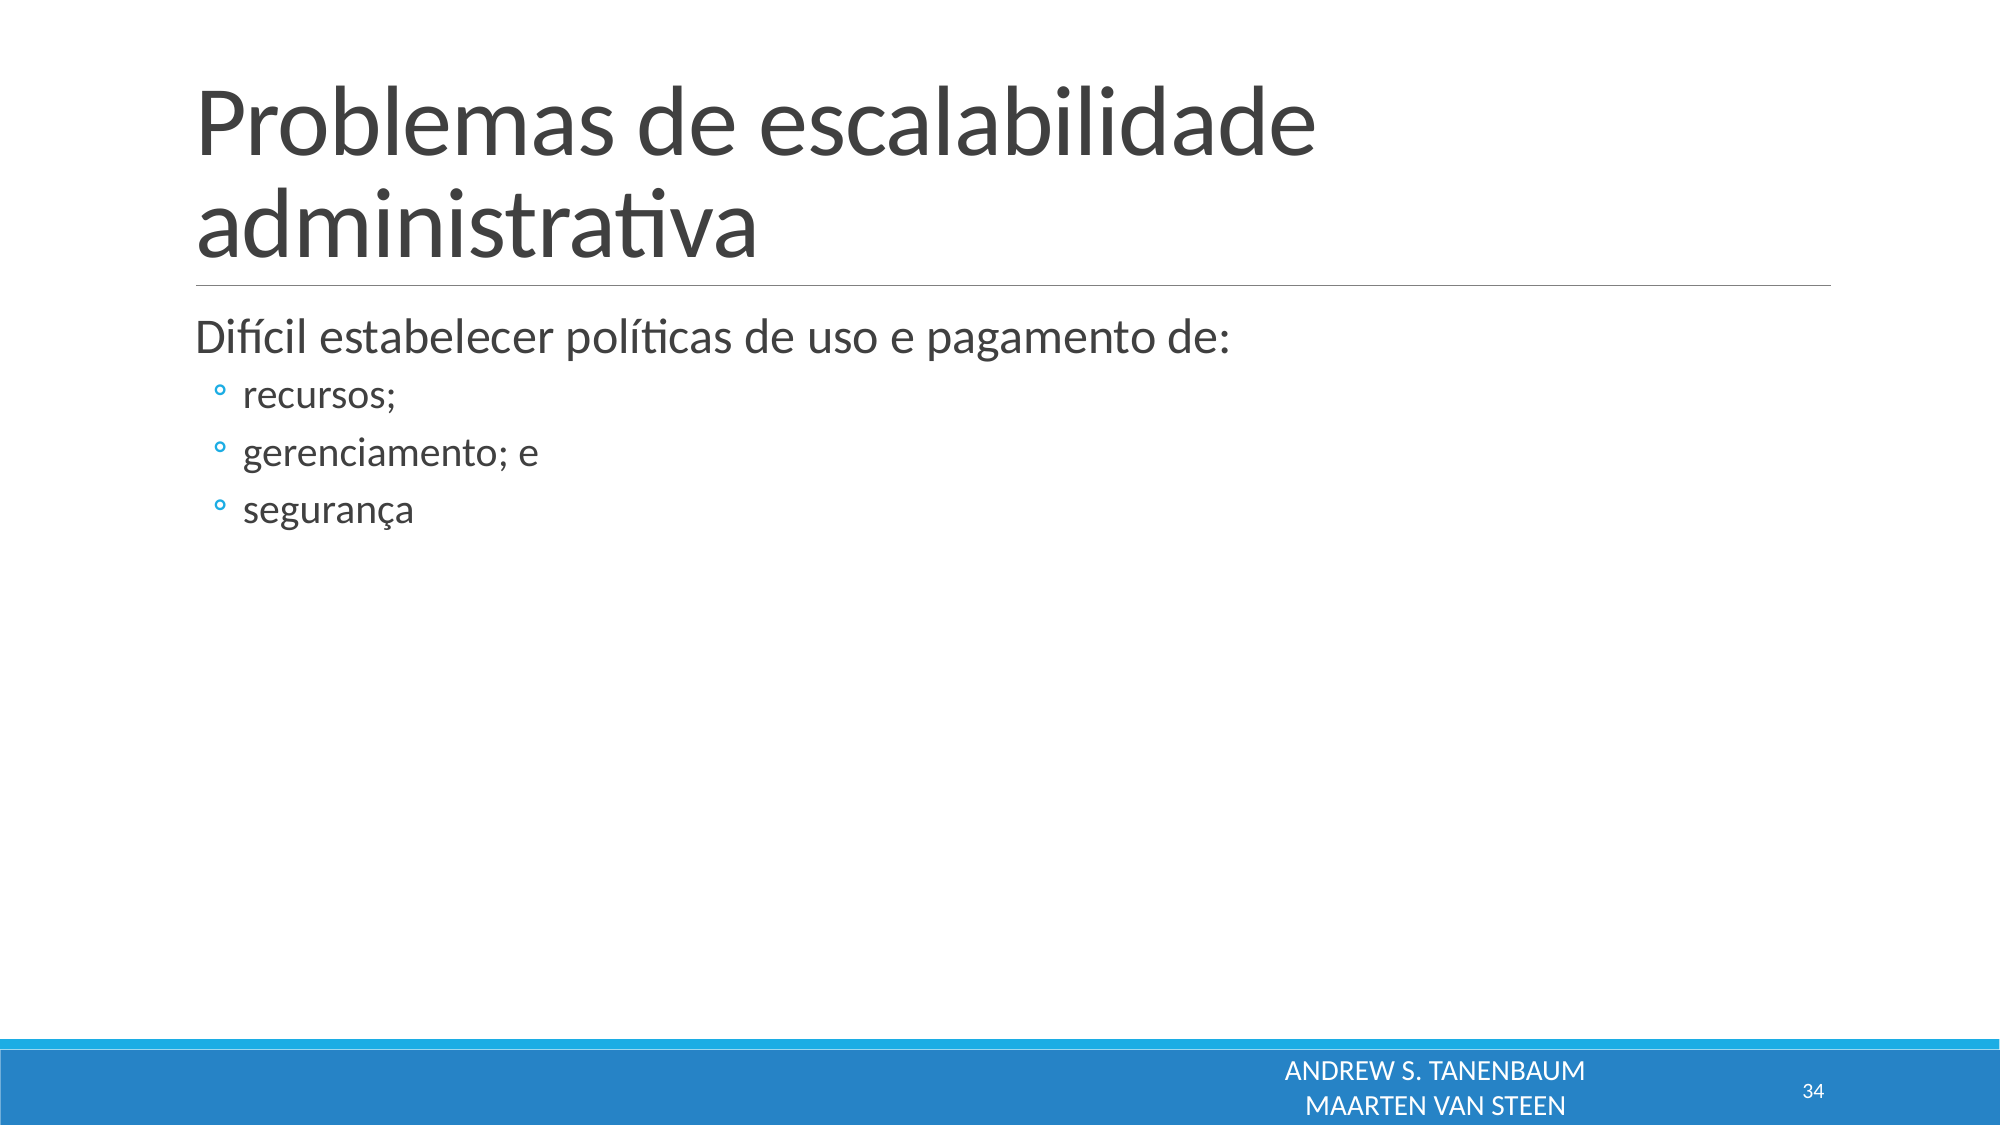

# Problemas de escalabilidade administrativa
Difícil estabelecer políticas de uso e pagamento de:
recursos;
gerenciamento; e
segurança
ANDREW S. TANENBAUM
MAARTEN VAN STEEN
34